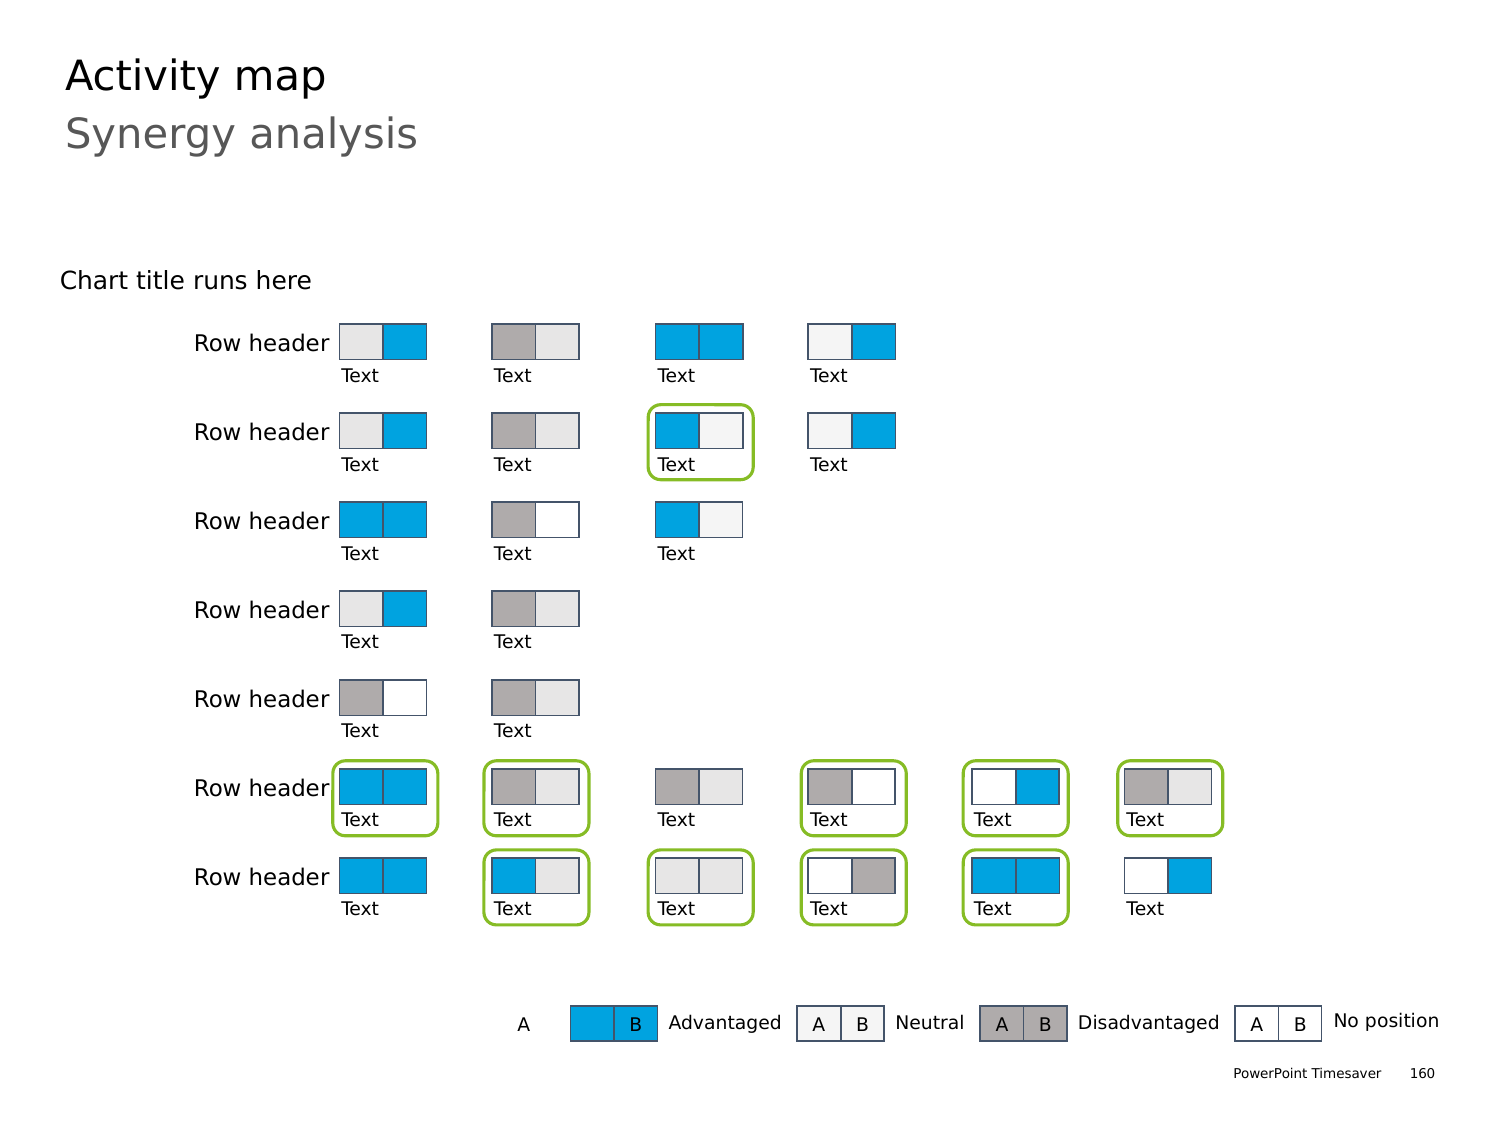

# Activity map
Synergy analysis
Chart title runs here

Row header
Text
Text
Text
Text

Row header
Text
Text
Text
Text

Row header
Text
Text
Text

Row header
Text
Text

Row header
Text
Text

Row header
Text
Text
Text
Text
Text
Text

Row header
Text
Text
Text
Text
Text
Text
A
B
A
B
A
B
A
B
No position
Advantaged
Neutral
Disadvantaged